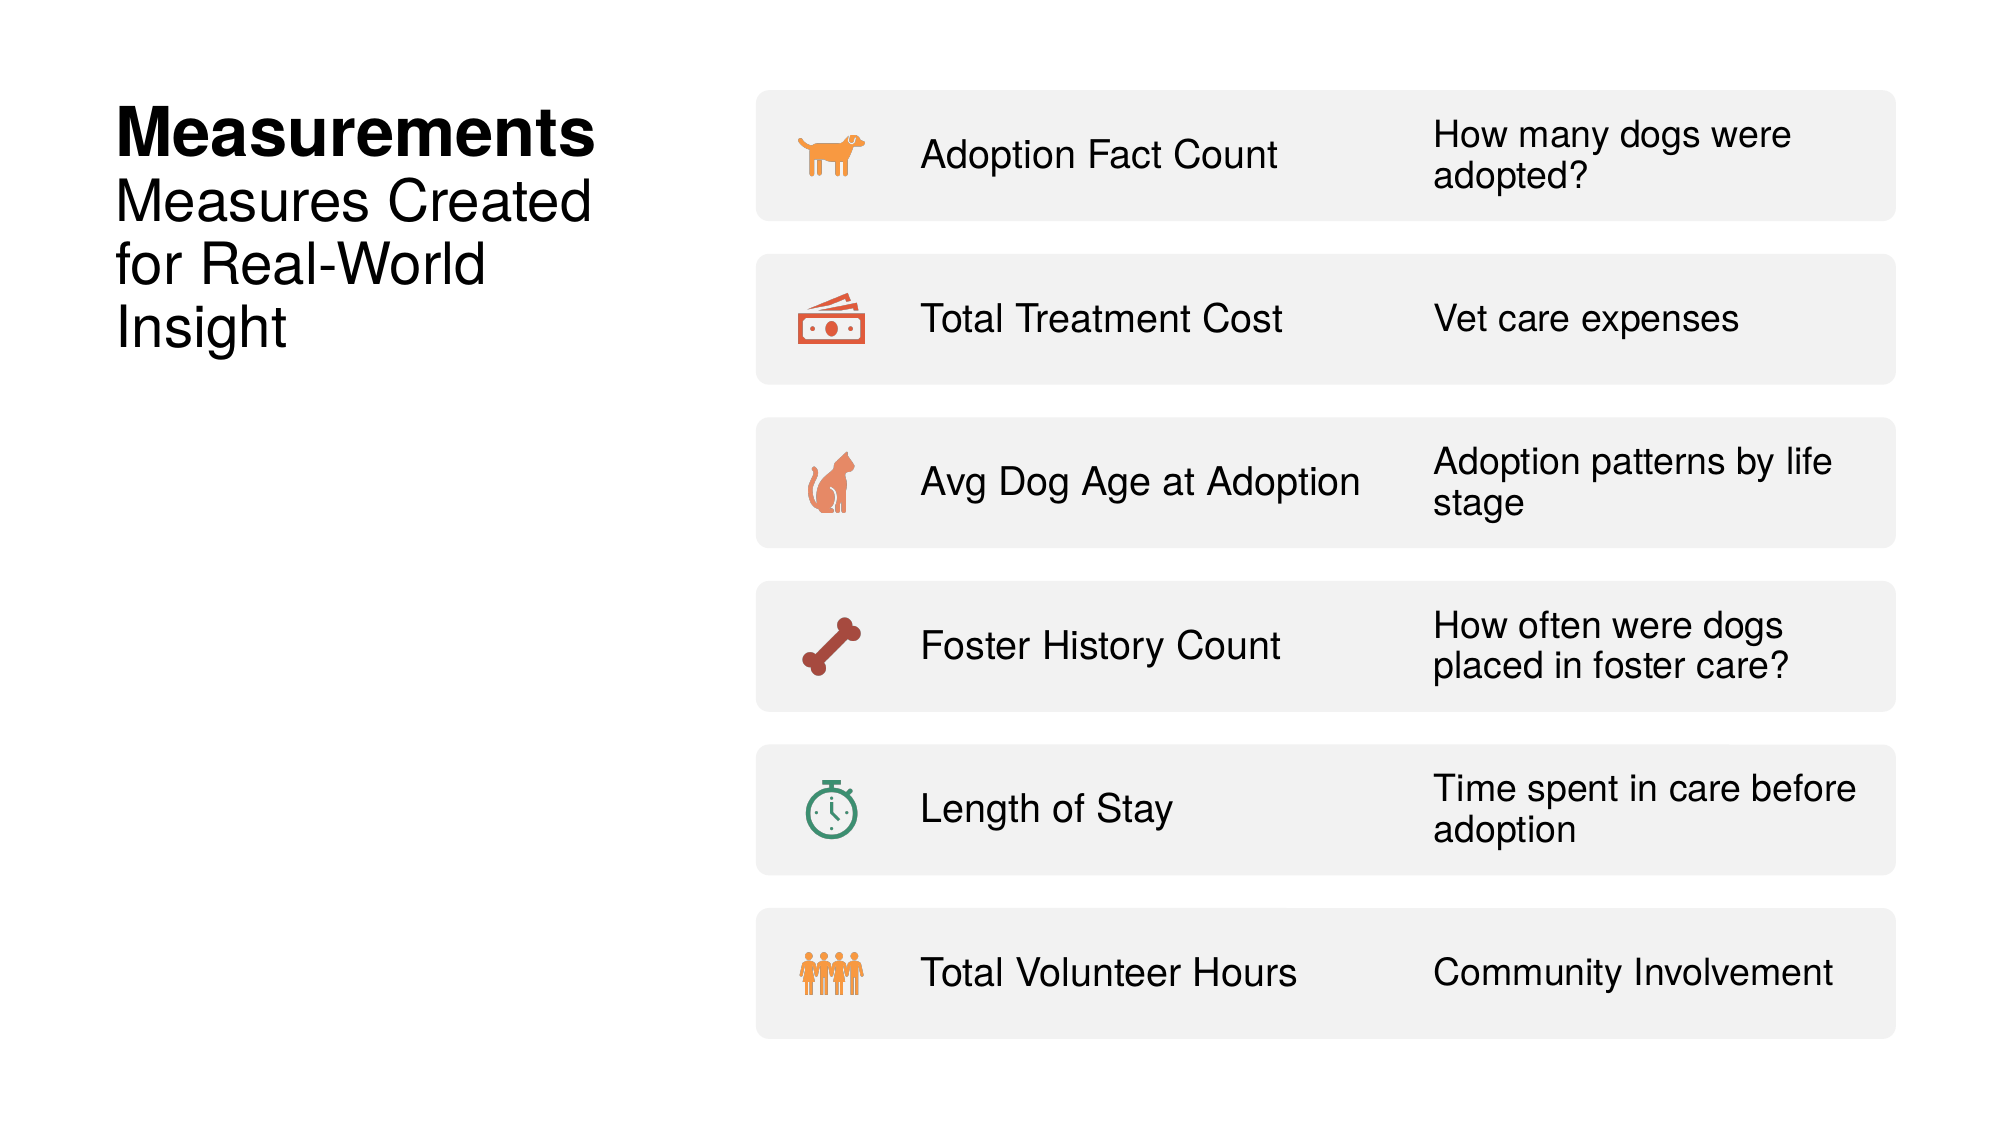

# Measurements Measures Created for Real-World Insight
Adoption Fact Count
How many dogs were adopted?
Total Treatment Cost
Vet care expenses
Avg Dog Age at Adoption
Adoption patterns by life stage
Foster History Count
How often were dogs placed in foster care?
Length of Stay
Time spent in care before adoption
Total Volunteer Hours
Community Involvement